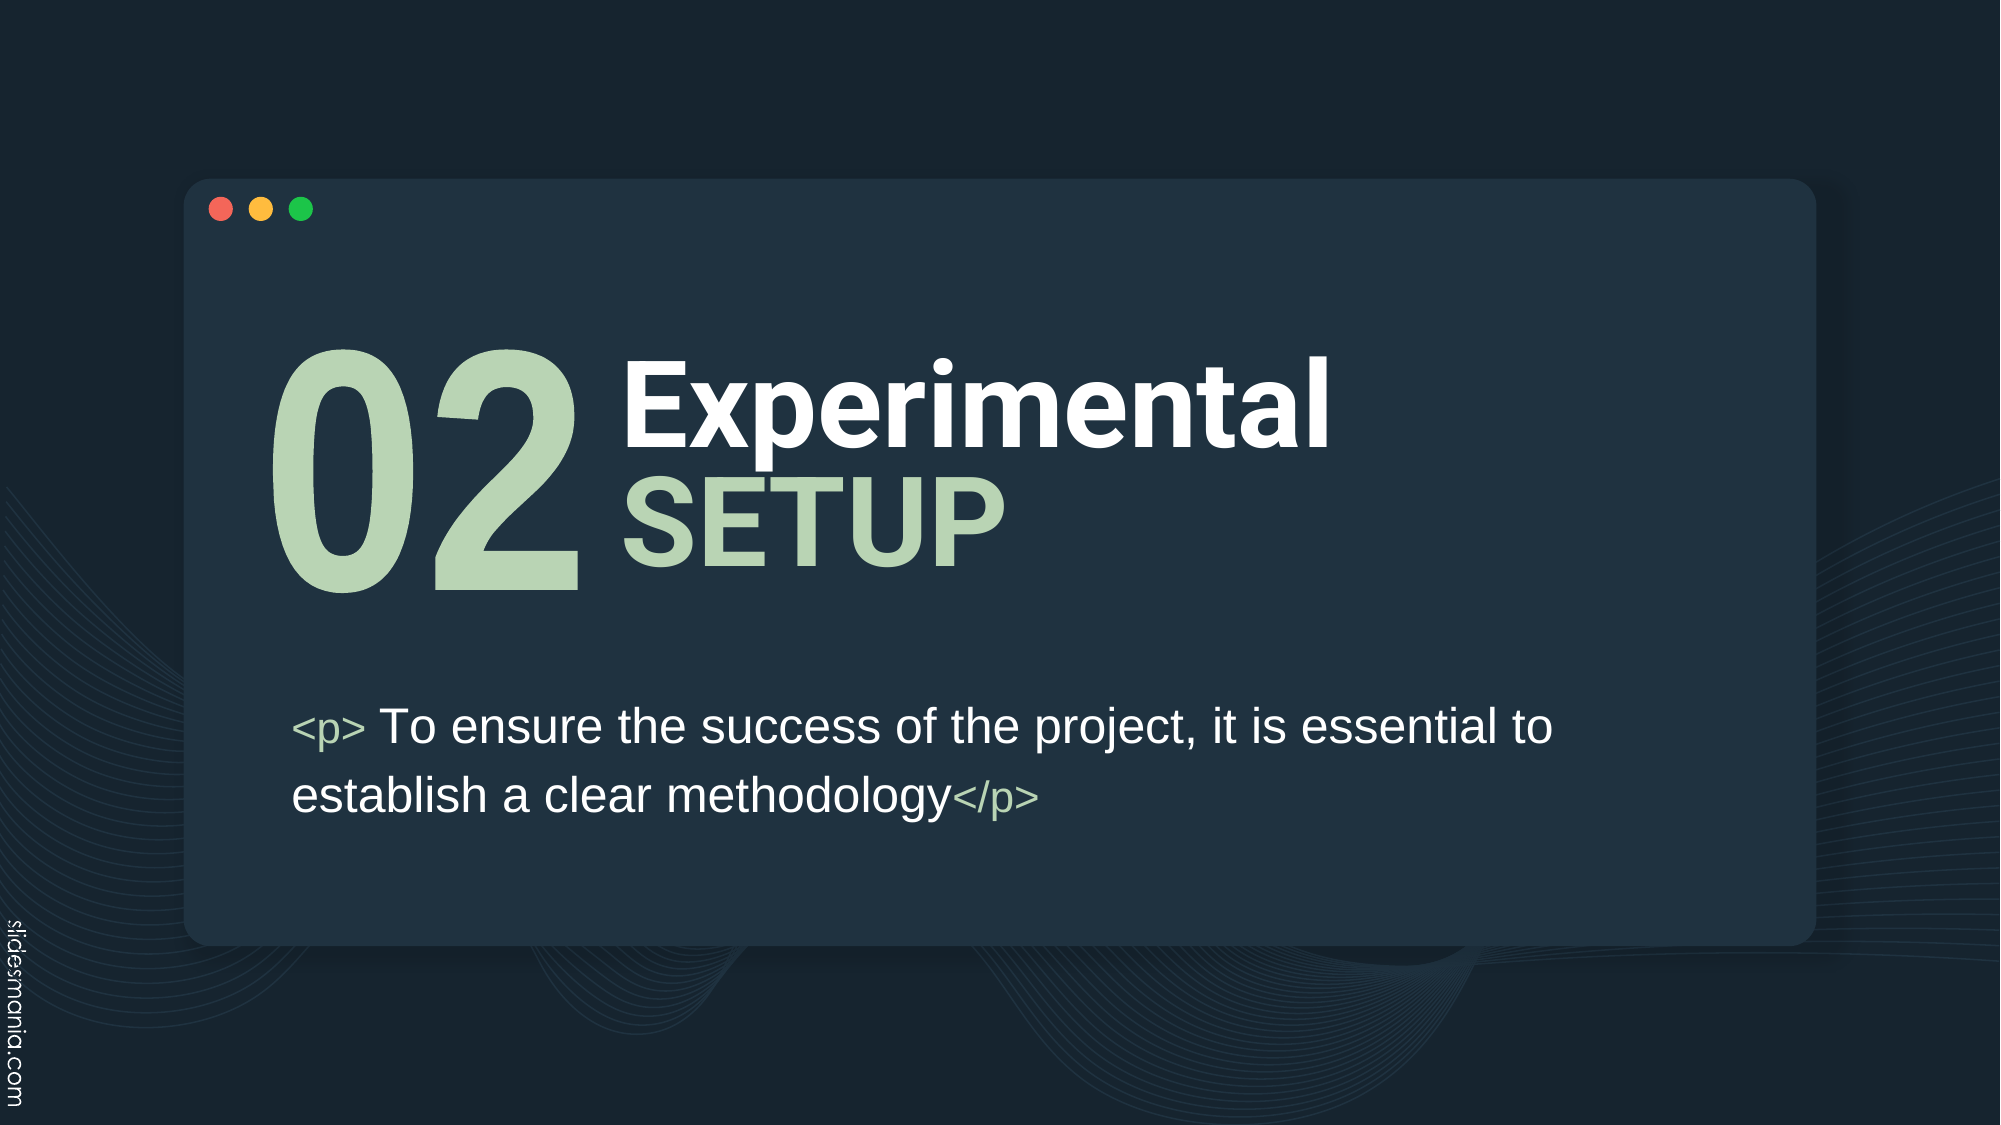

# Experimental SETUP
02
<p> To ensure the success of the project, it is essential to establish a clear methodology</p>